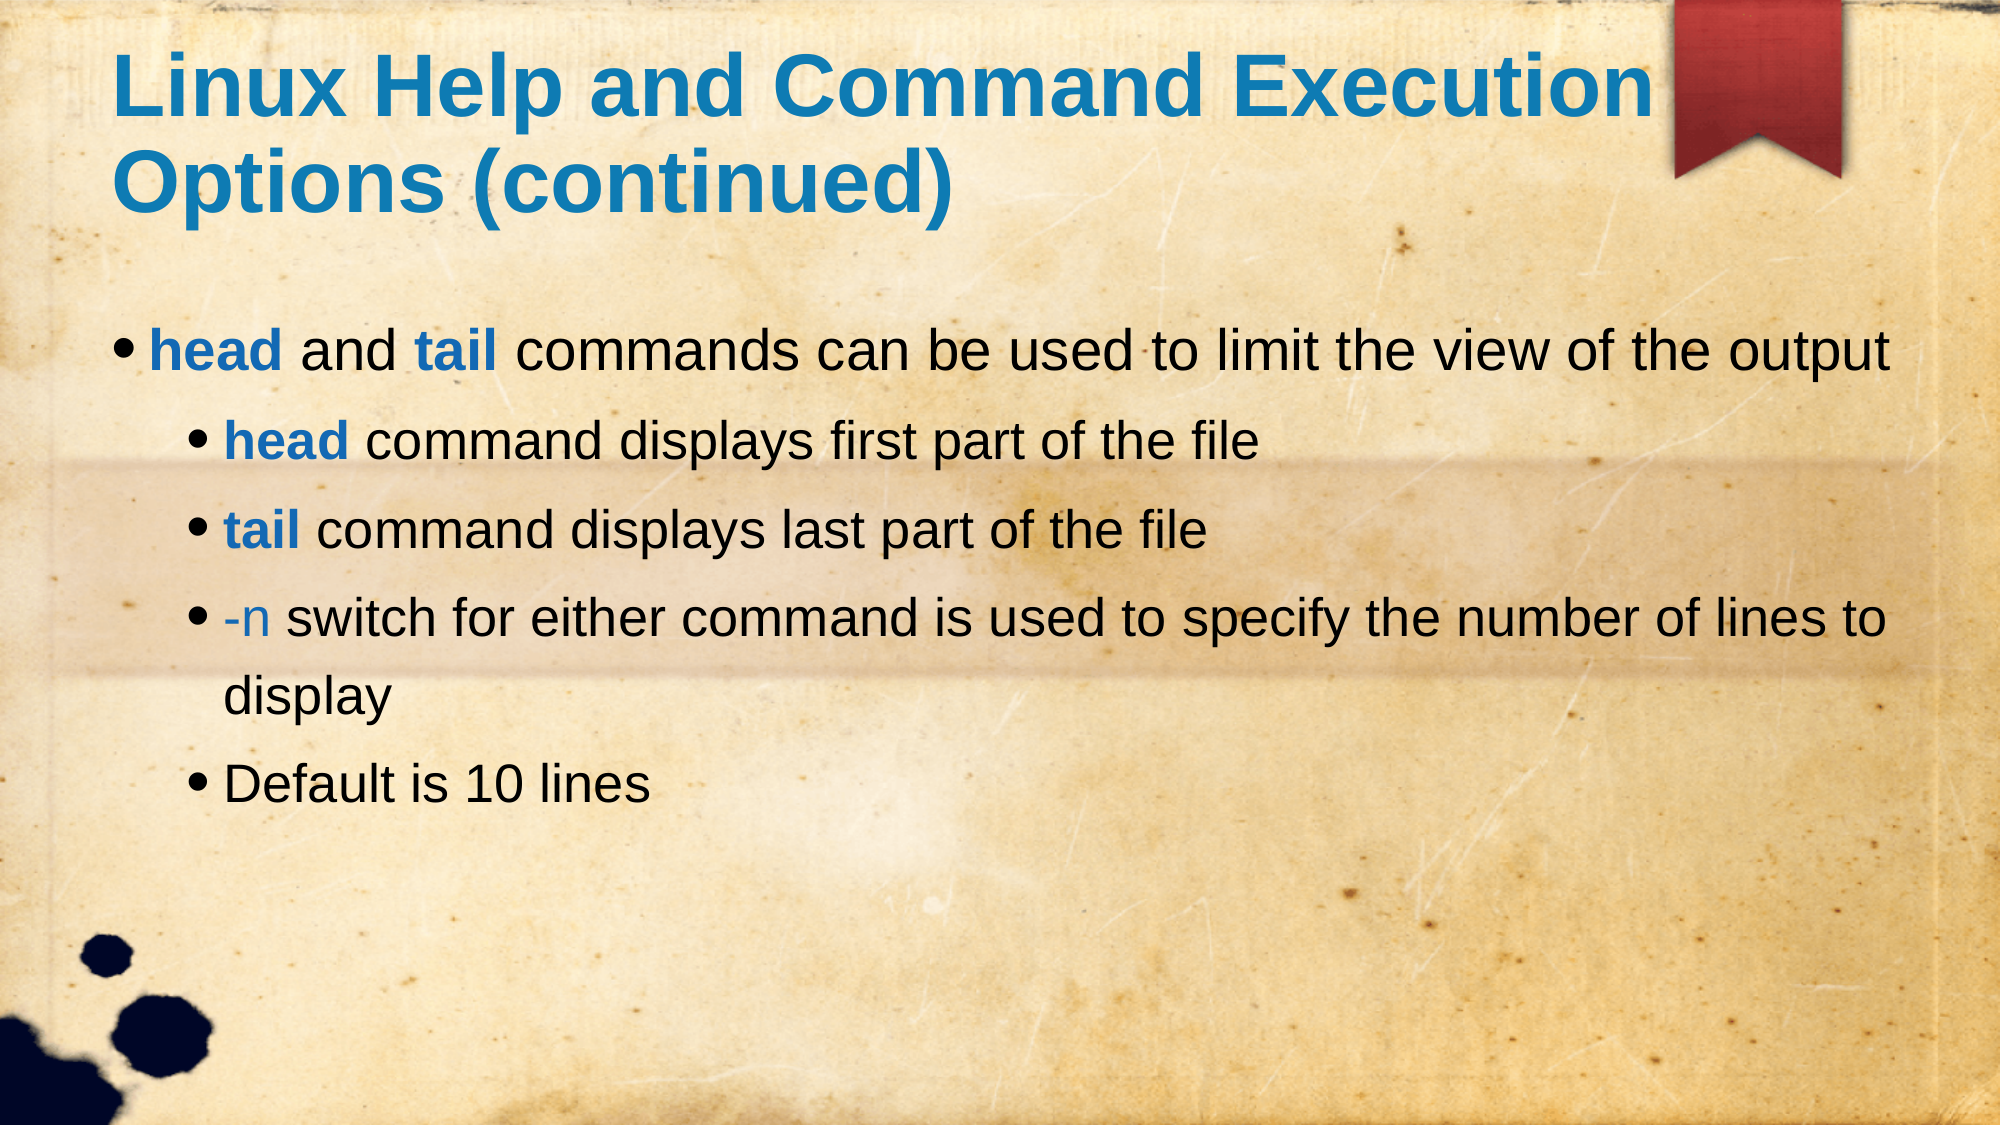

Linux Help and Command Execution Options (continued)
head and tail commands can be used to limit the view of the output
head command displays first part of the file
tail command displays last part of the file
-n switch for either command is used to specify the number of lines to display
Default is 10 lines